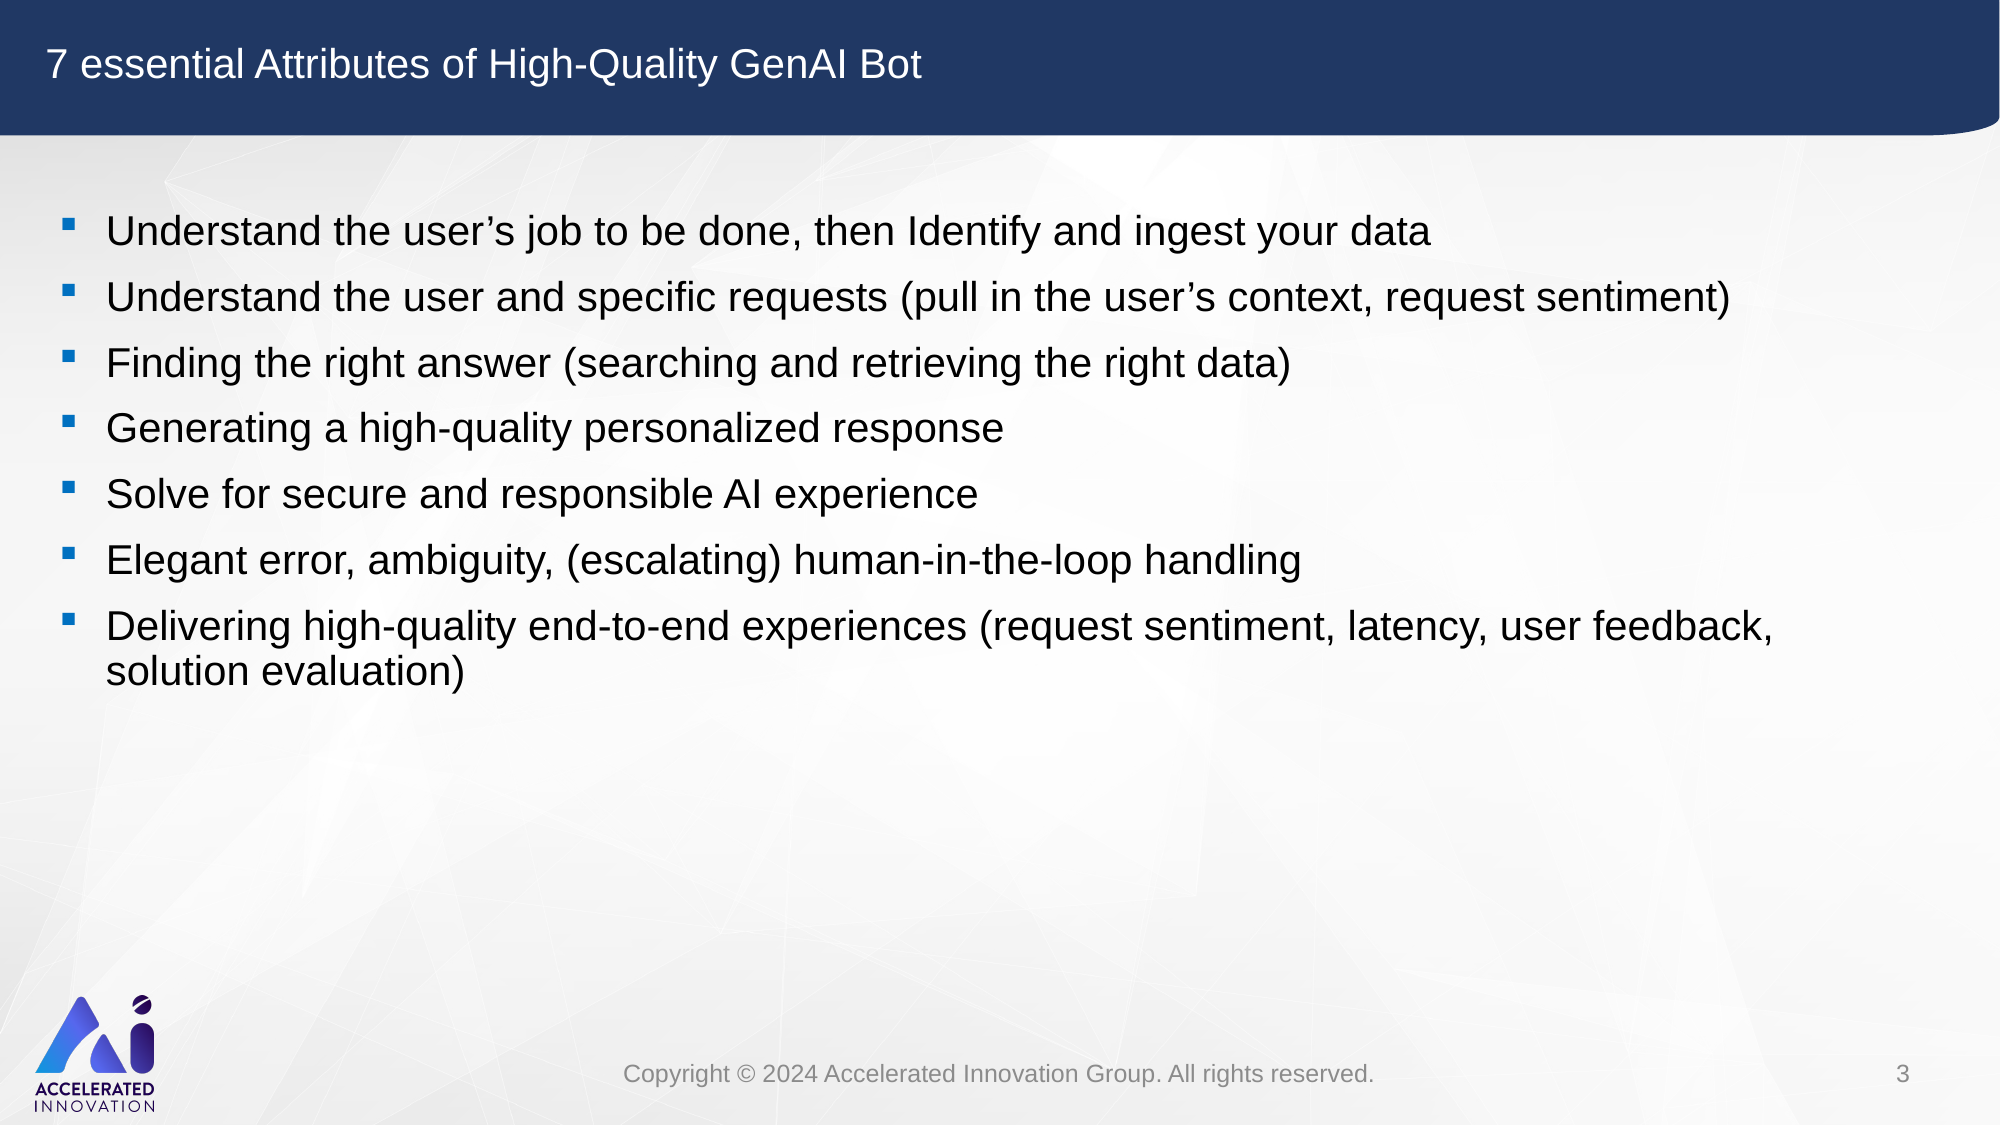

7 essential Attributes of High-Quality GenAI Bot
Understand the user’s job to be done, then Identify and ingest your data
Understand the user and specific requests (pull in the user’s context, request sentiment)
Finding the right answer (searching and retrieving the right data)
Generating a high-quality personalized response
Solve for secure and responsible AI experience
Elegant error, ambiguity, (escalating) human-in-the-loop handling
Delivering high-quality end-to-end experiences (request sentiment, latency, user feedback, solution evaluation)
3
Copyright © 2024 Accelerated Innovation Group. All rights reserved.